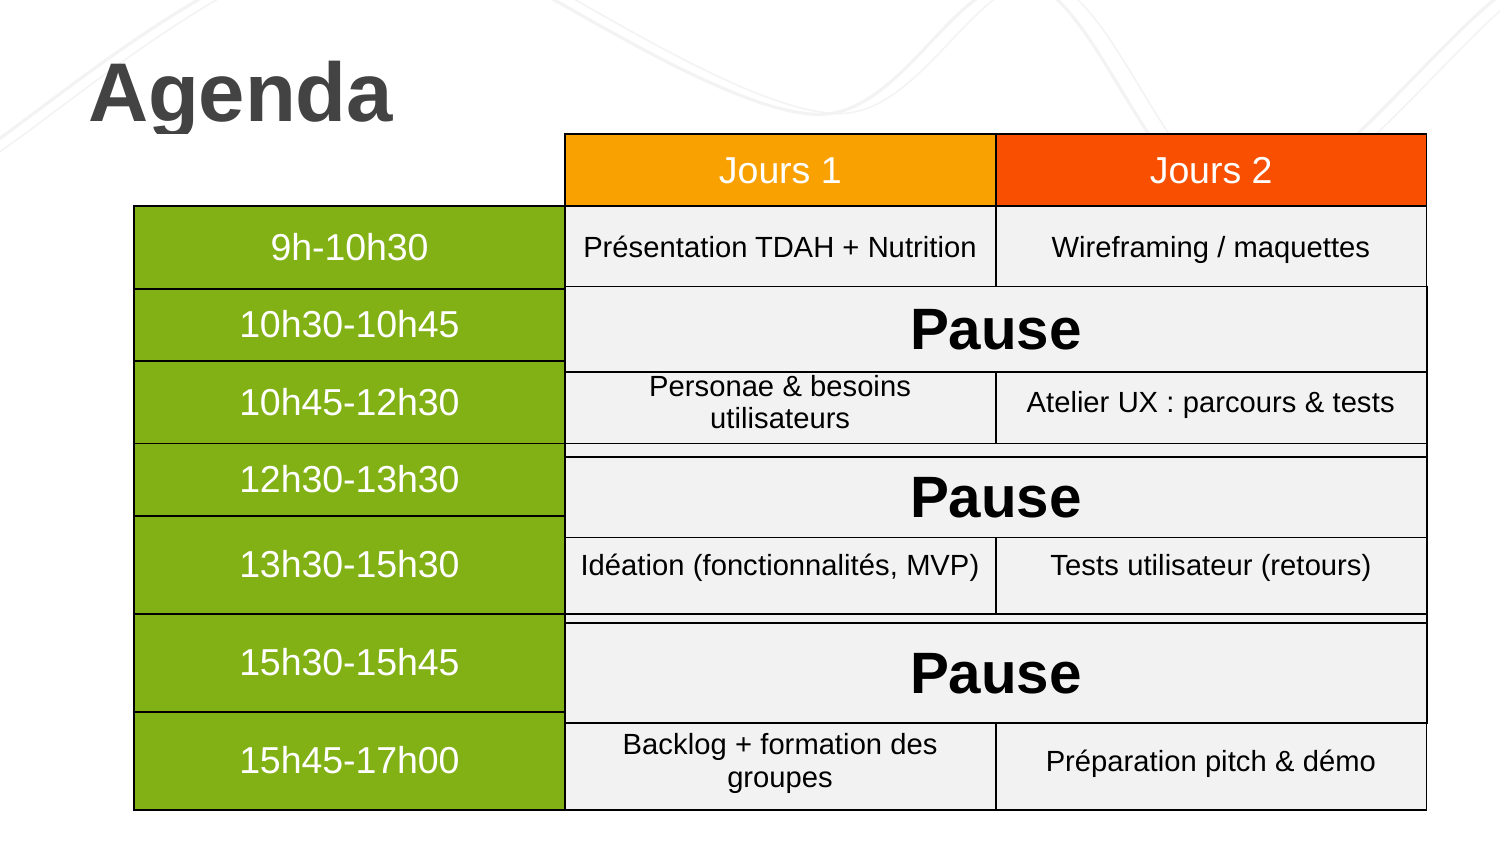

# Agenda
|  | Jours 1 | Jours 2 |
| --- | --- | --- |
| 9h-10h30 | Présentation TDAH + Nutrition | Wireframing / maquettes |
| 10h30-10h45 | Pause |  |
| 10h45-12h30 | Personae & besoins utilisateurs | Atelier UX : parcours & tests |
| 12h30-13h30 | Pause |  |
| 13h30-15h30 | Idéation (fonctionnalités, MVP) | Tests utilisateur (retours) |
| 15h30-15h45 | Pause |  |
| 15h45-17h00 | Backlog + formation des groupes | Préparation pitch & démo |
| Pause |
| --- |
|  |
| Pause |
|  |
| Pause |